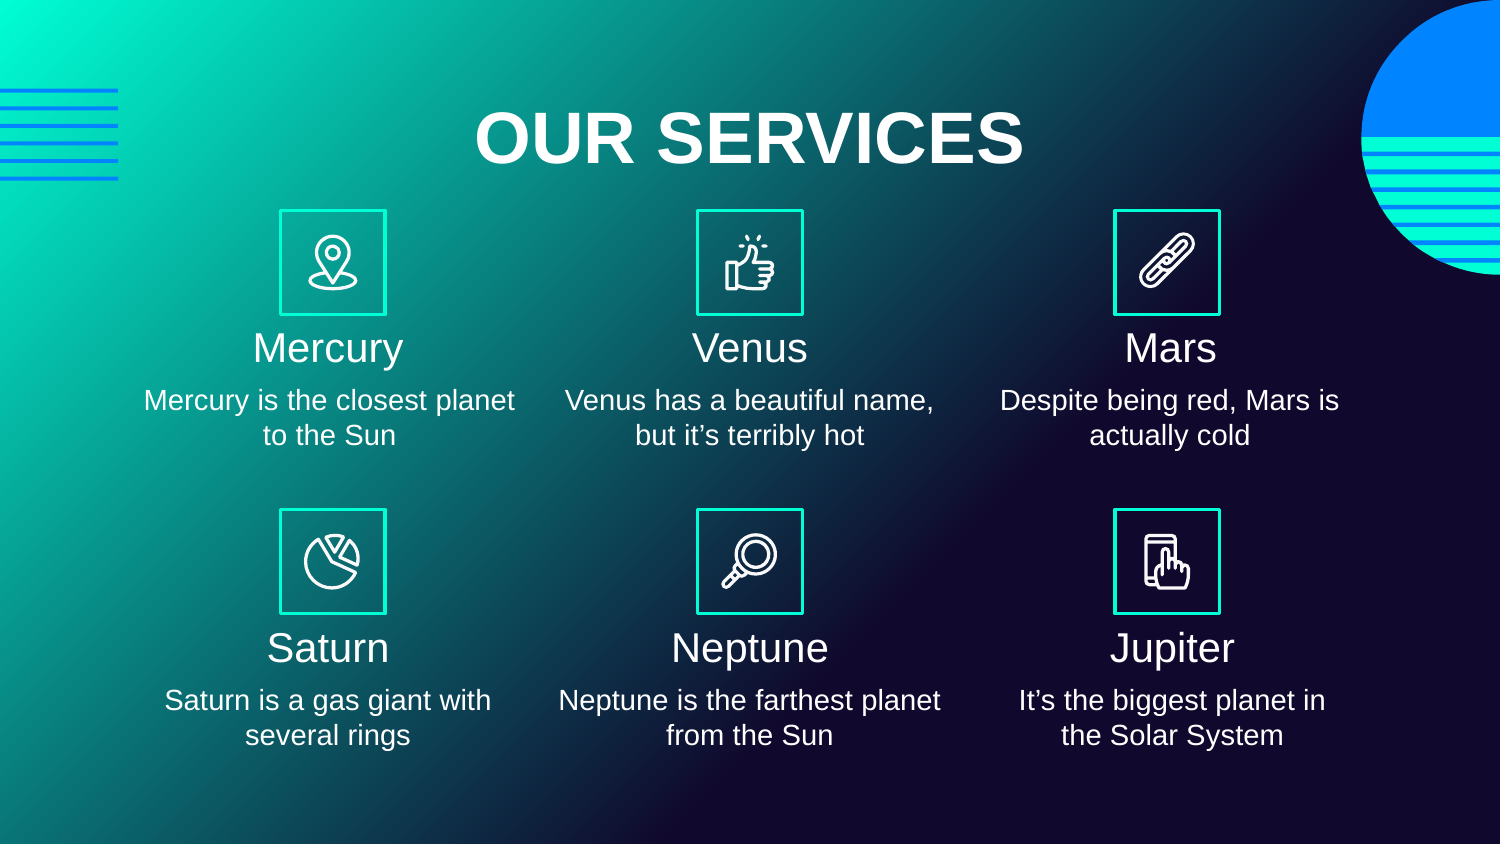

OUR SERVICES

# Mercury
Venus
Mars
Mercury is the closest planet to the Sun
Venus has a beautiful name, but it’s terribly hot
Despite being red, Mars is actually cold

Saturn
Neptune
Jupiter
Saturn is a gas giant with several rings
Neptune is the farthest planet from the Sun
It’s the biggest planet in
the Solar System